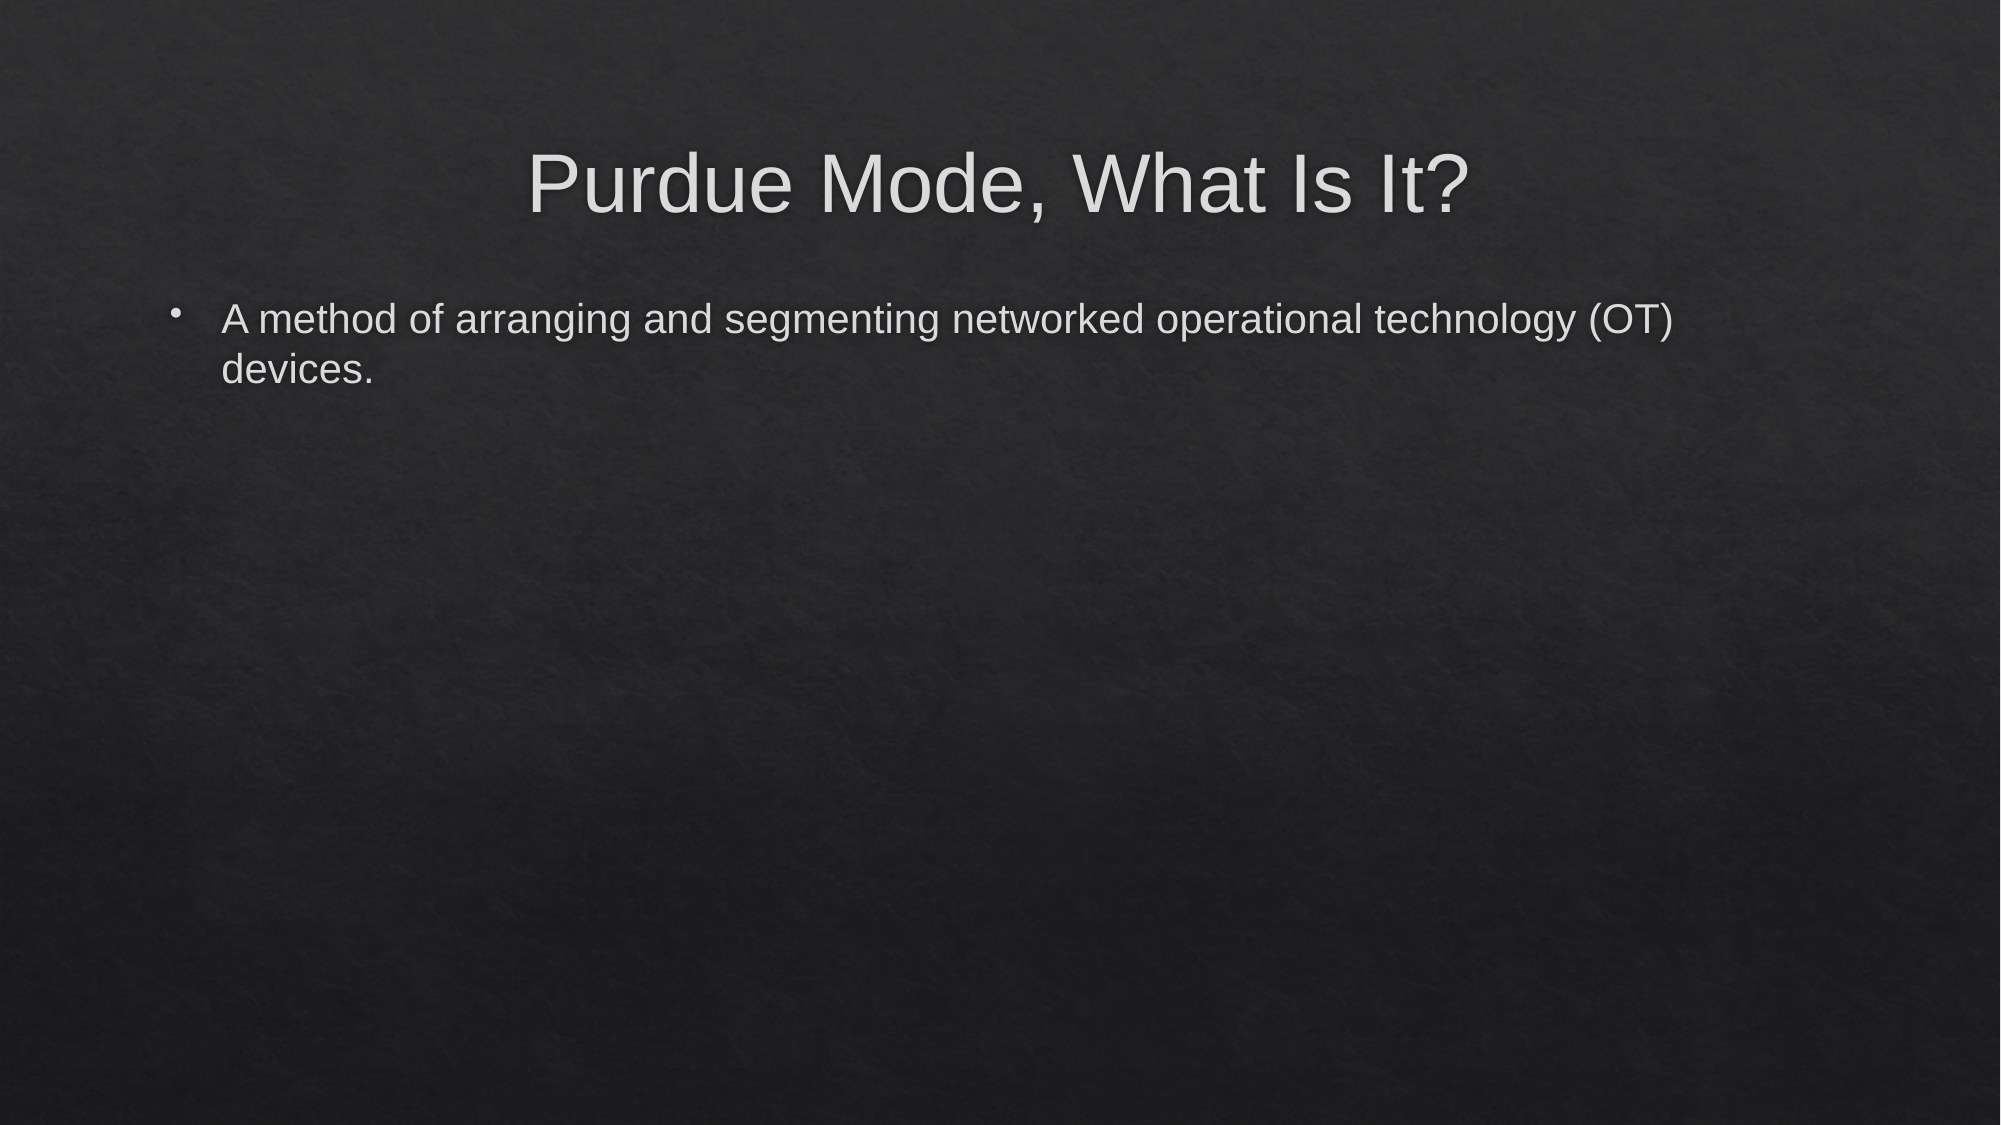

# Purdue Mode, What Is It?
A method of arranging and segmenting networked operational technology (OT) devices.